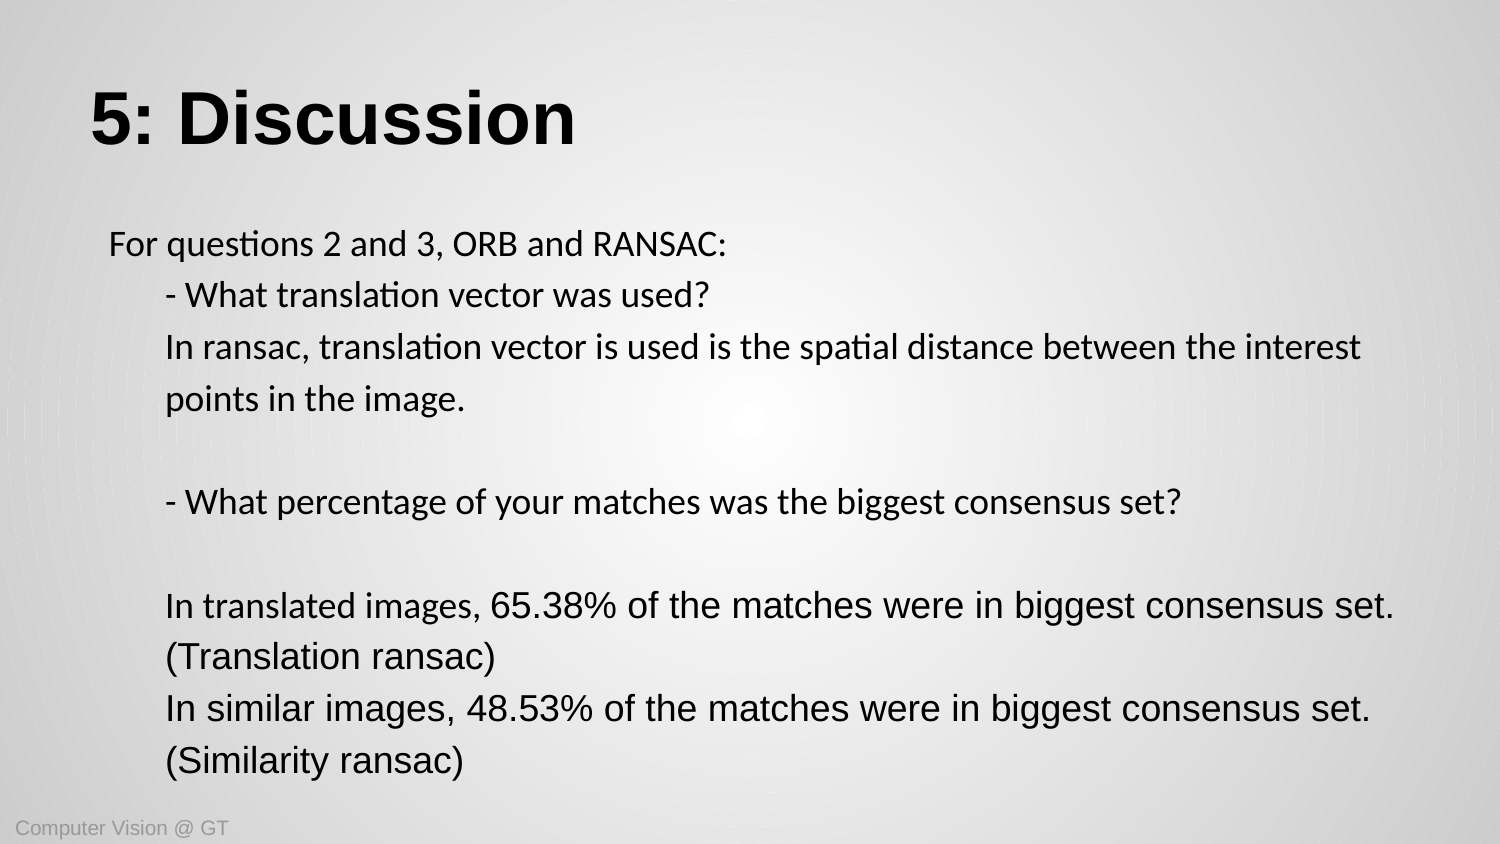

# 5: Discussion
For questions 2 and 3, ORB and RANSAC:
- What translation vector was used?
	In ransac, translation vector is used is the spatial distance between the interest points in the image.
- What percentage of your matches was the biggest consensus set?

	In translated images, 65.38% of the matches were in biggest consensus set.
	(Translation ransac)
	In similar images, 48.53% of the matches were in biggest consensus set.
	(Similarity ransac)

Computer Vision @ GT